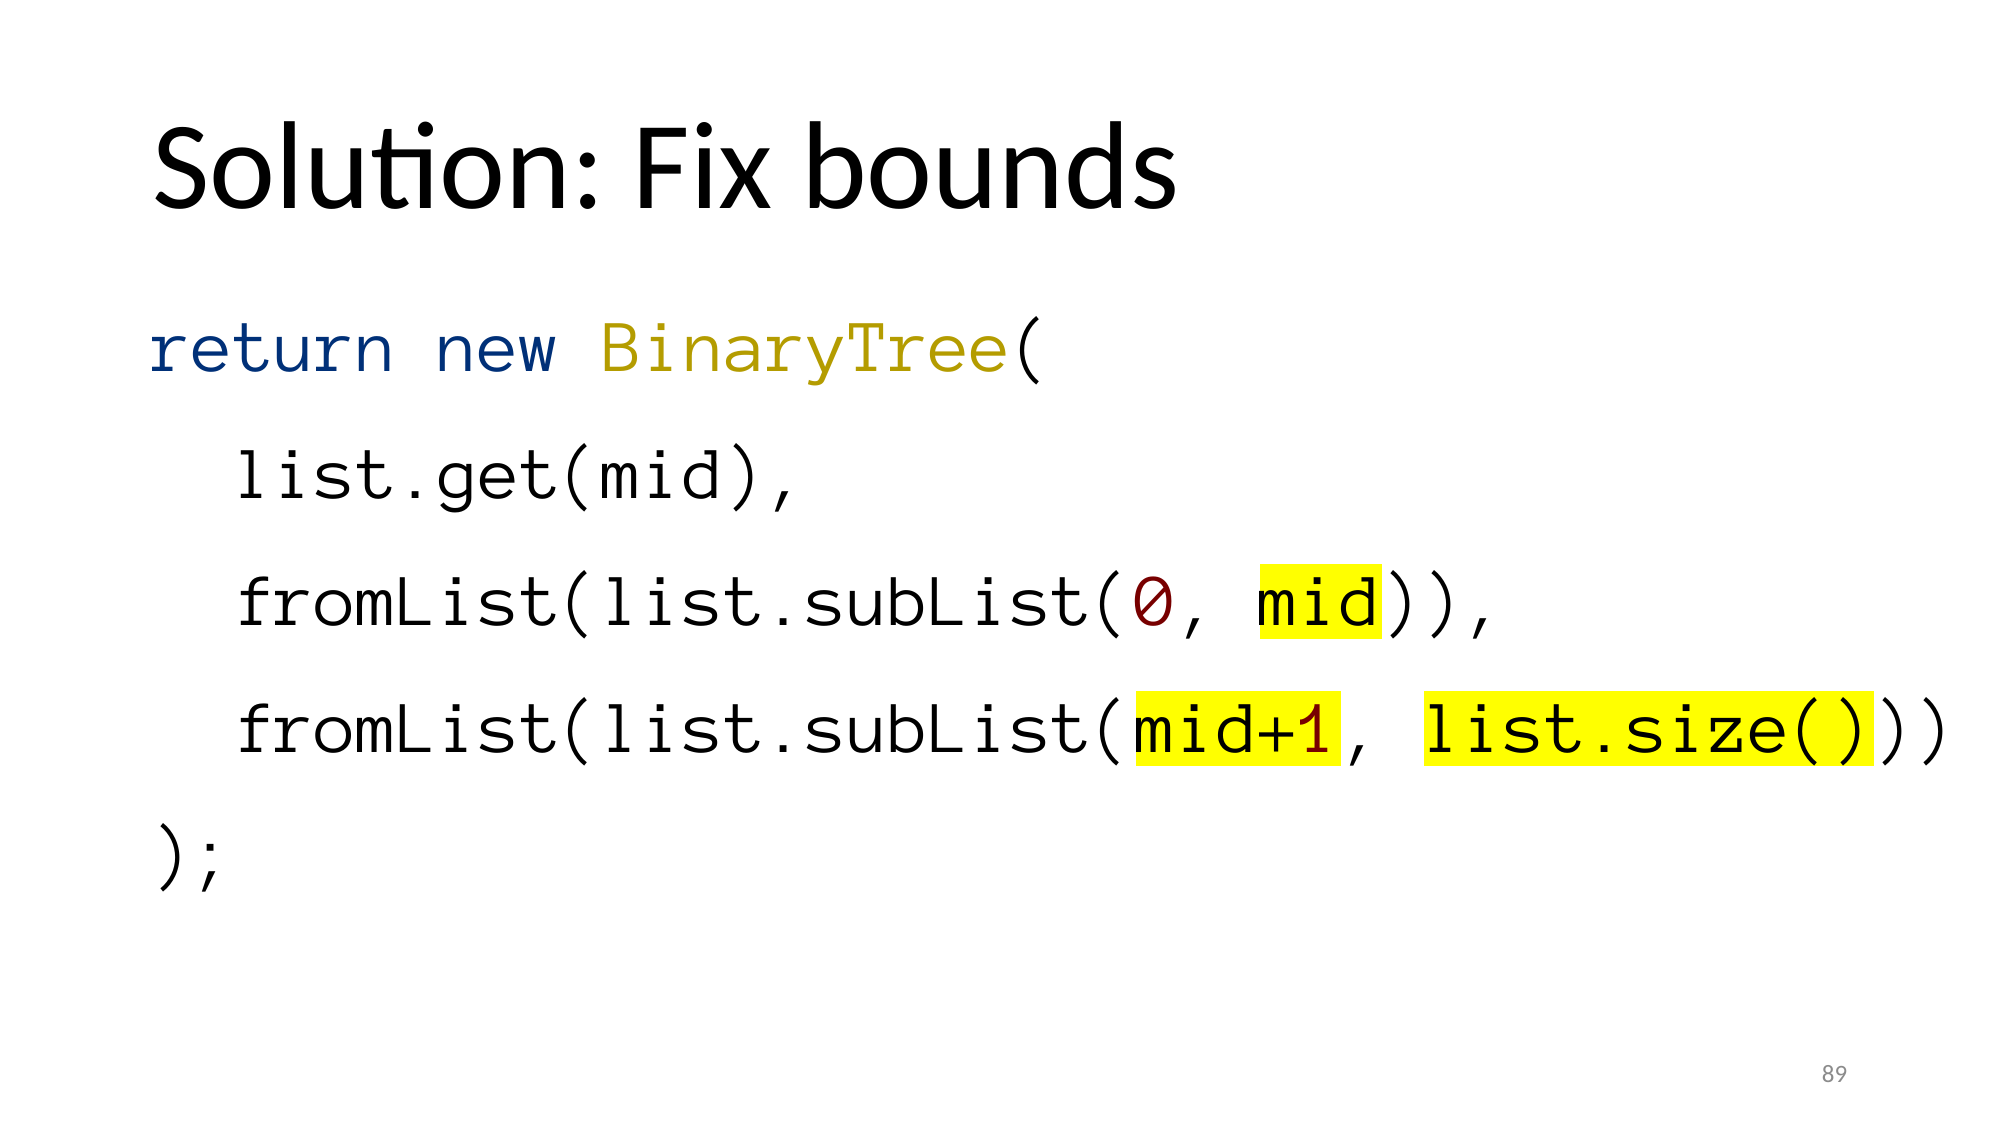

# Solution: Fix bounds
return new BinaryTree(
  list.get(mid),
  fromList(list.subList(0, mid)),
  fromList(list.subList(mid+1, list.size()))
);
89